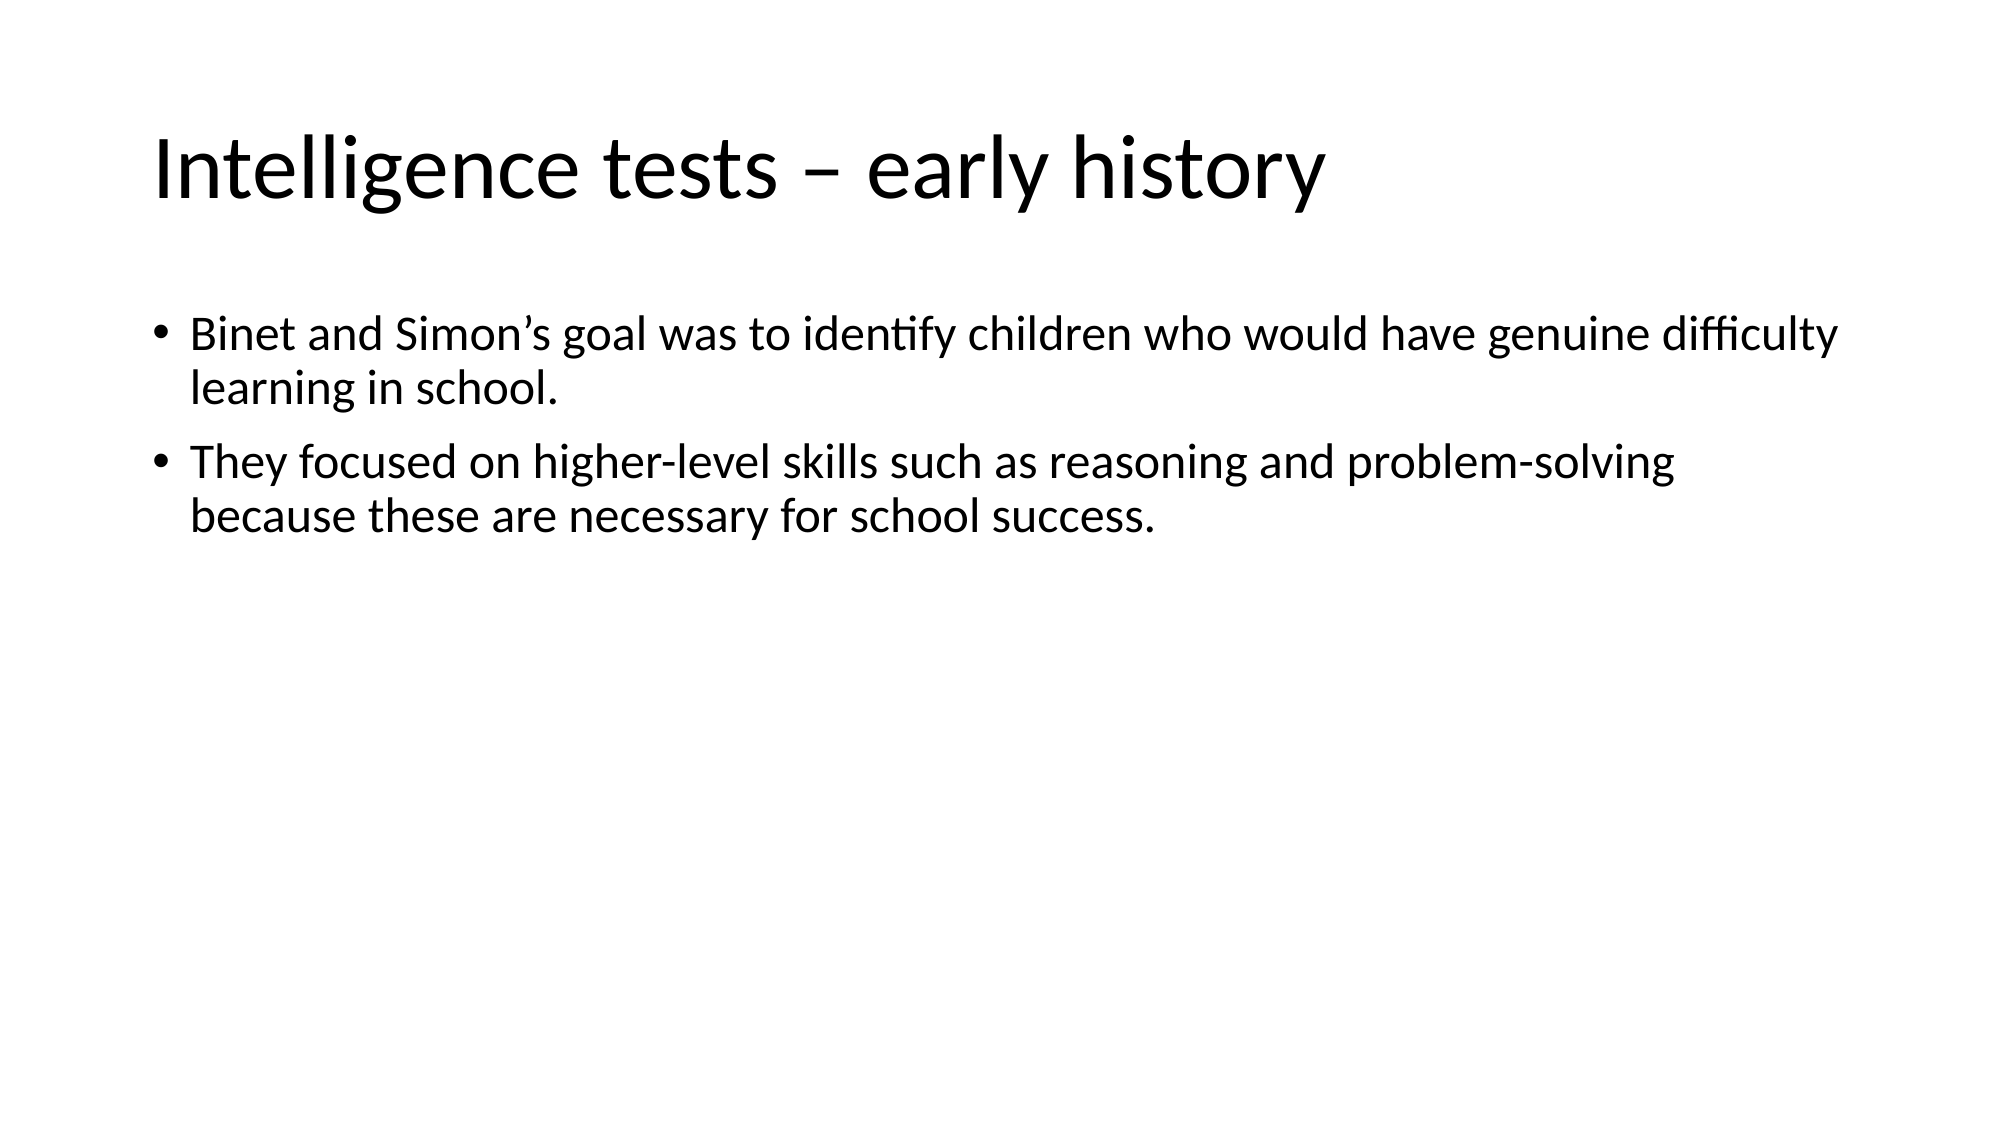

# Intelligence tests – early history
Binet and Simon’s goal was to identify children who would have genuine difficulty learning in school.
They focused on higher-level skills such as reasoning and problem-solving because these are necessary for school success.